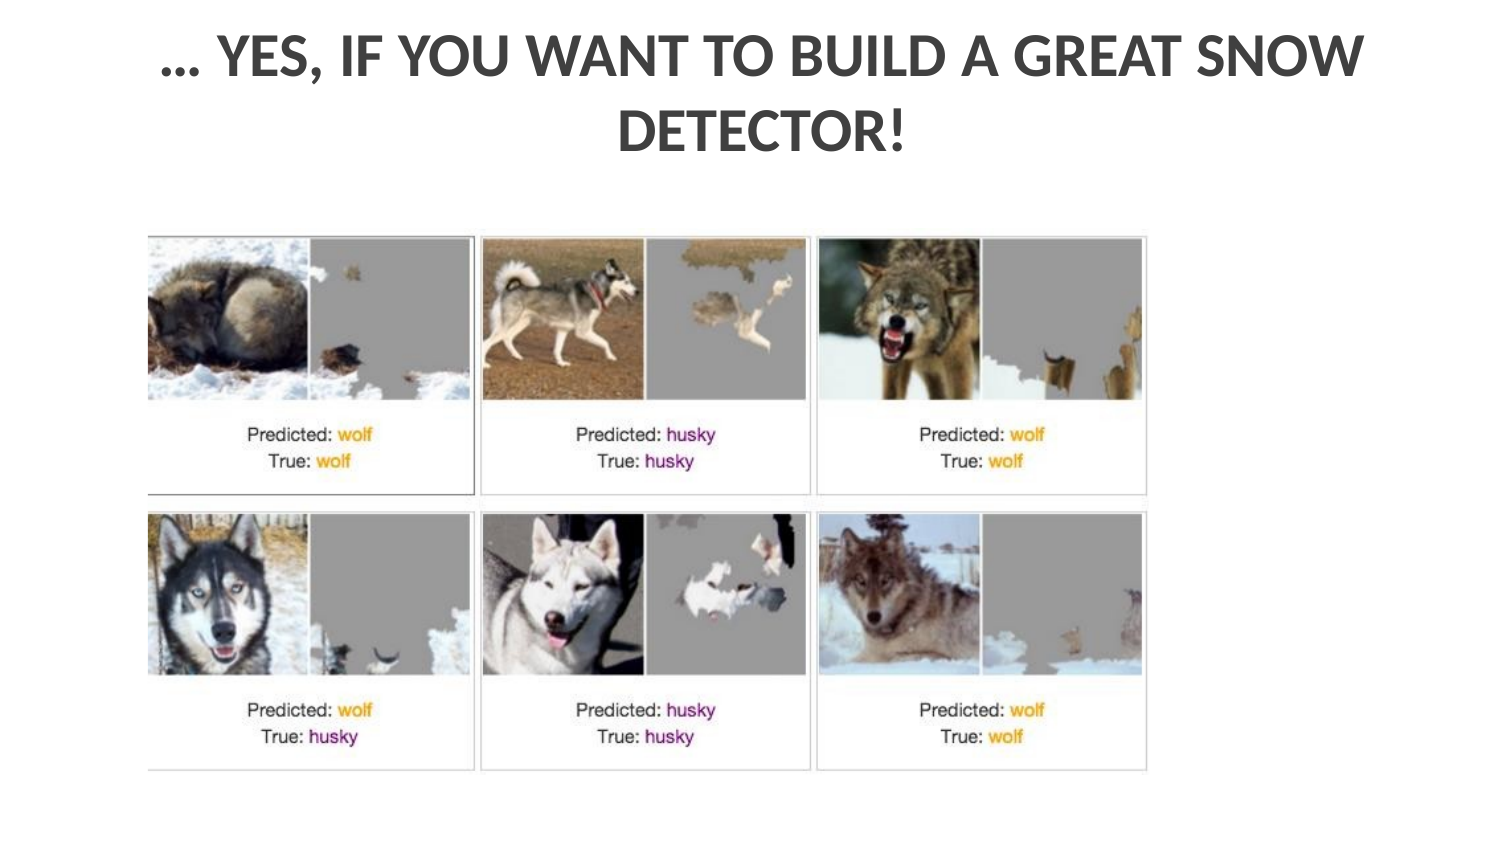

# … YES, IF YOU WANT TO BUILD A GREAT SNOW DETECTOR!